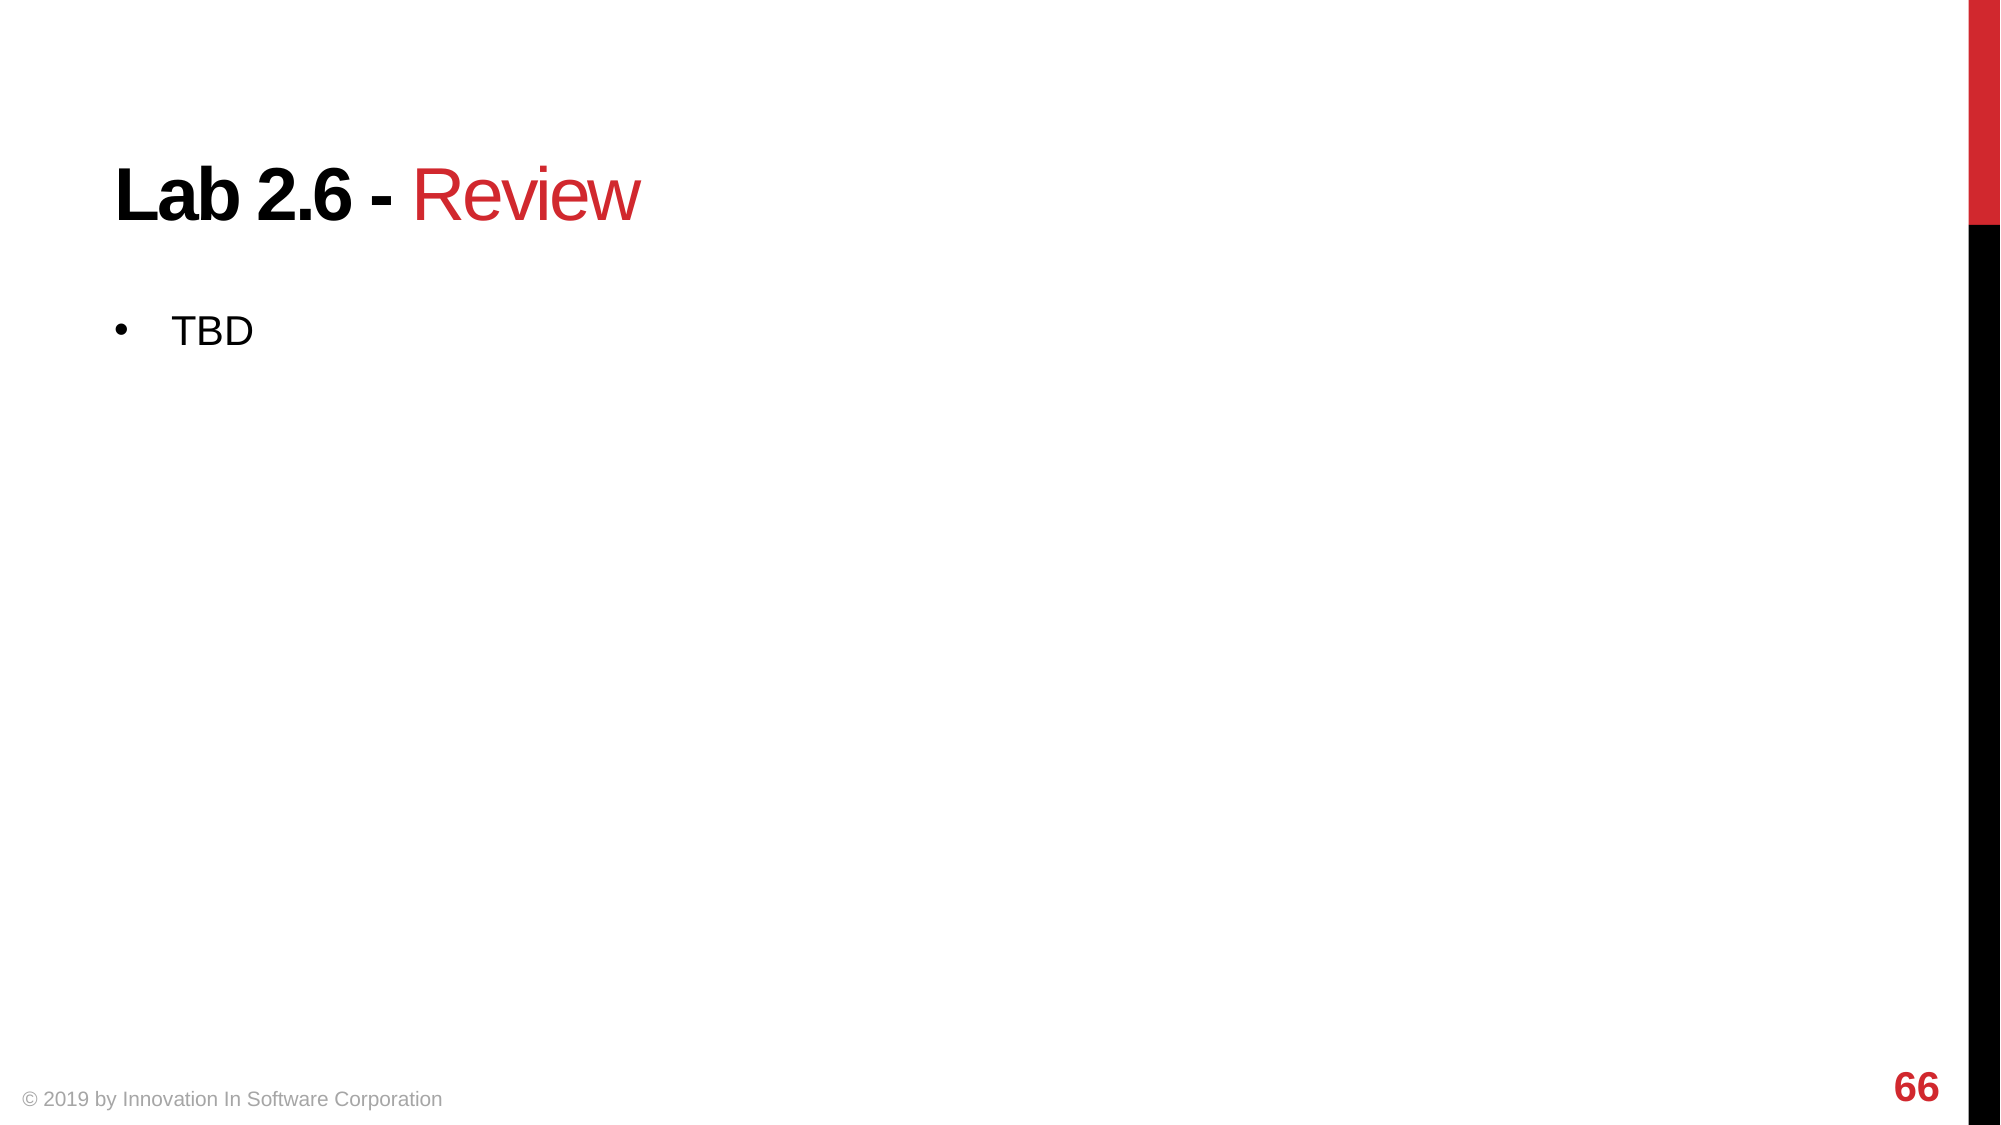

# Lab 2.6 - Review
TBD
66
© 2019 by Innovation In Software Corporation